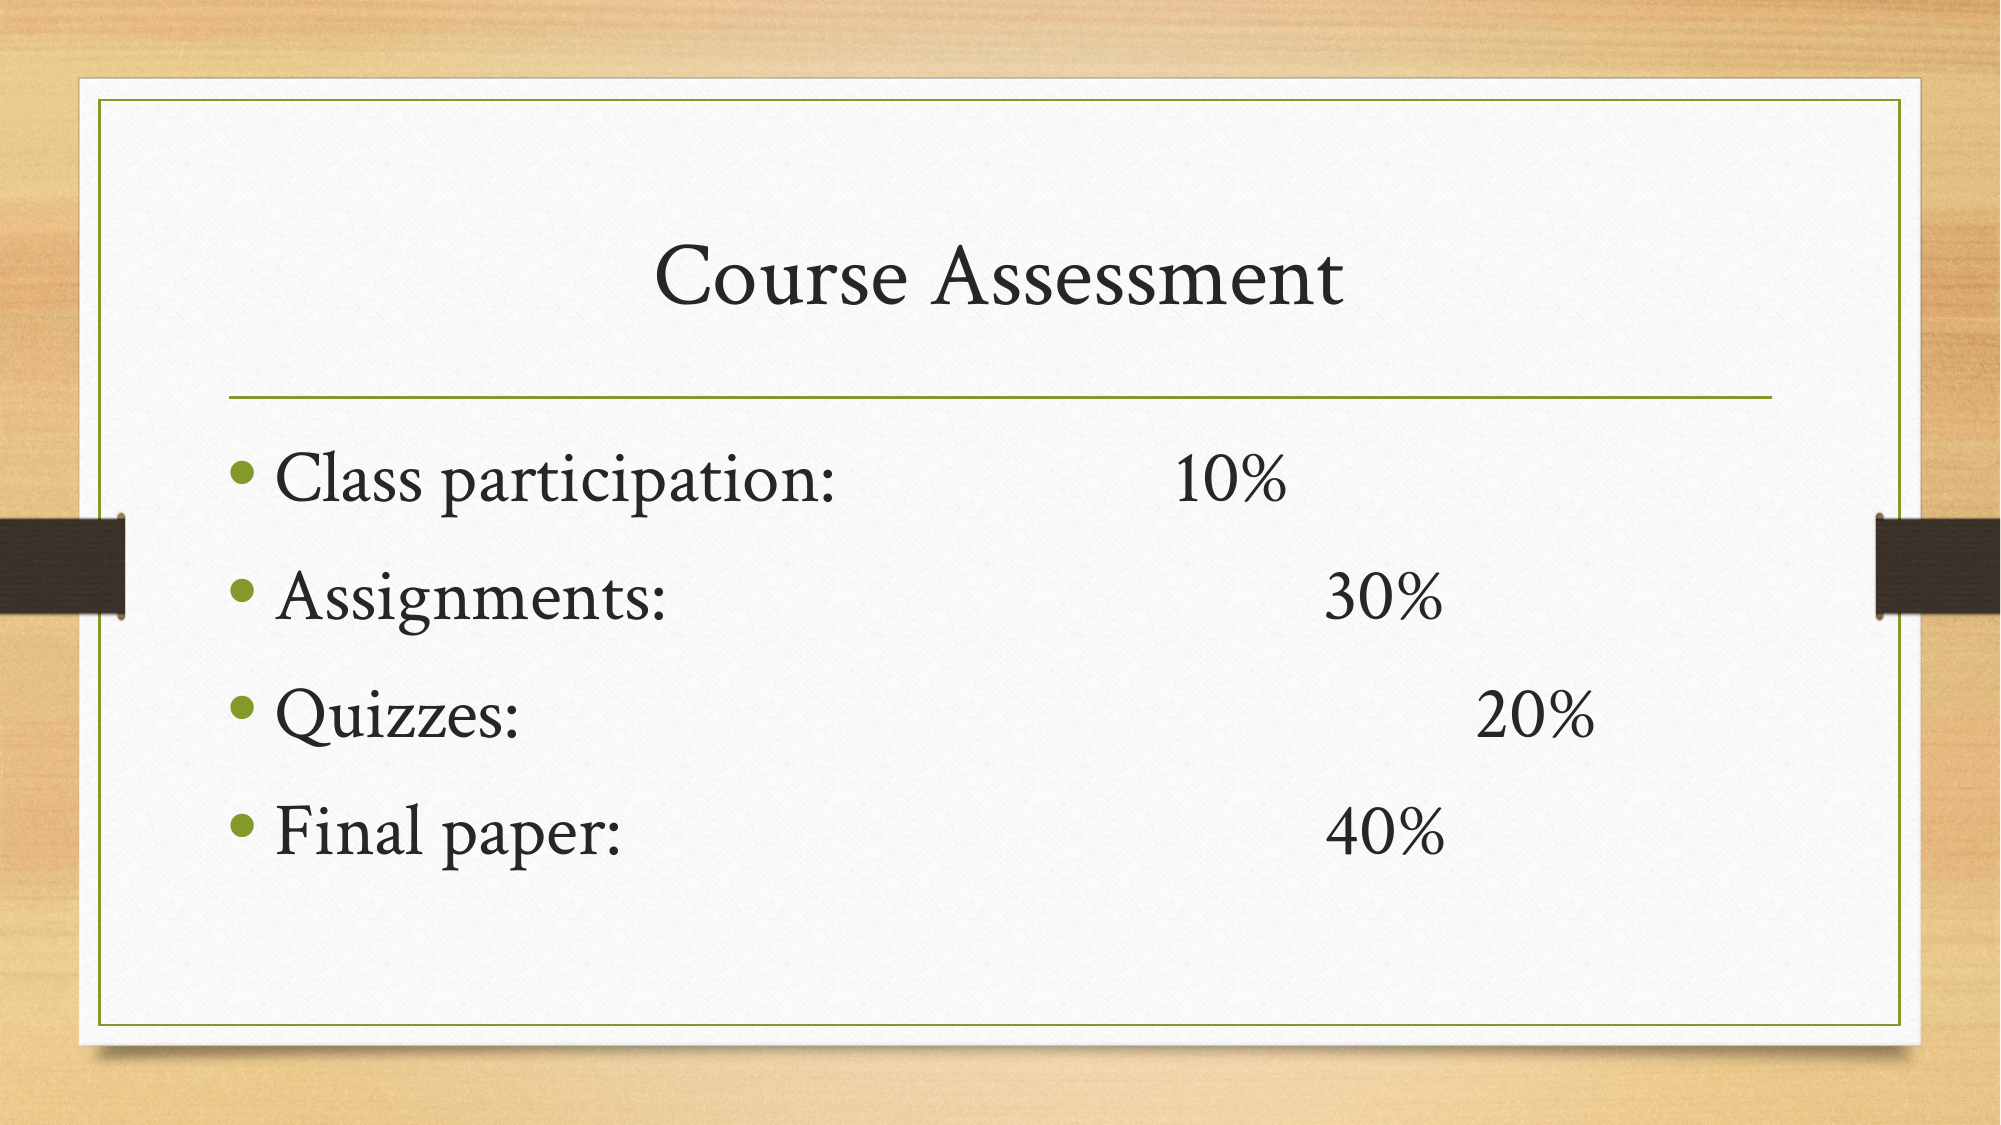

# Course Assessment
Class participation:			10%
Assignments:					30%
Quizzes:							20%
Final paper:					40%